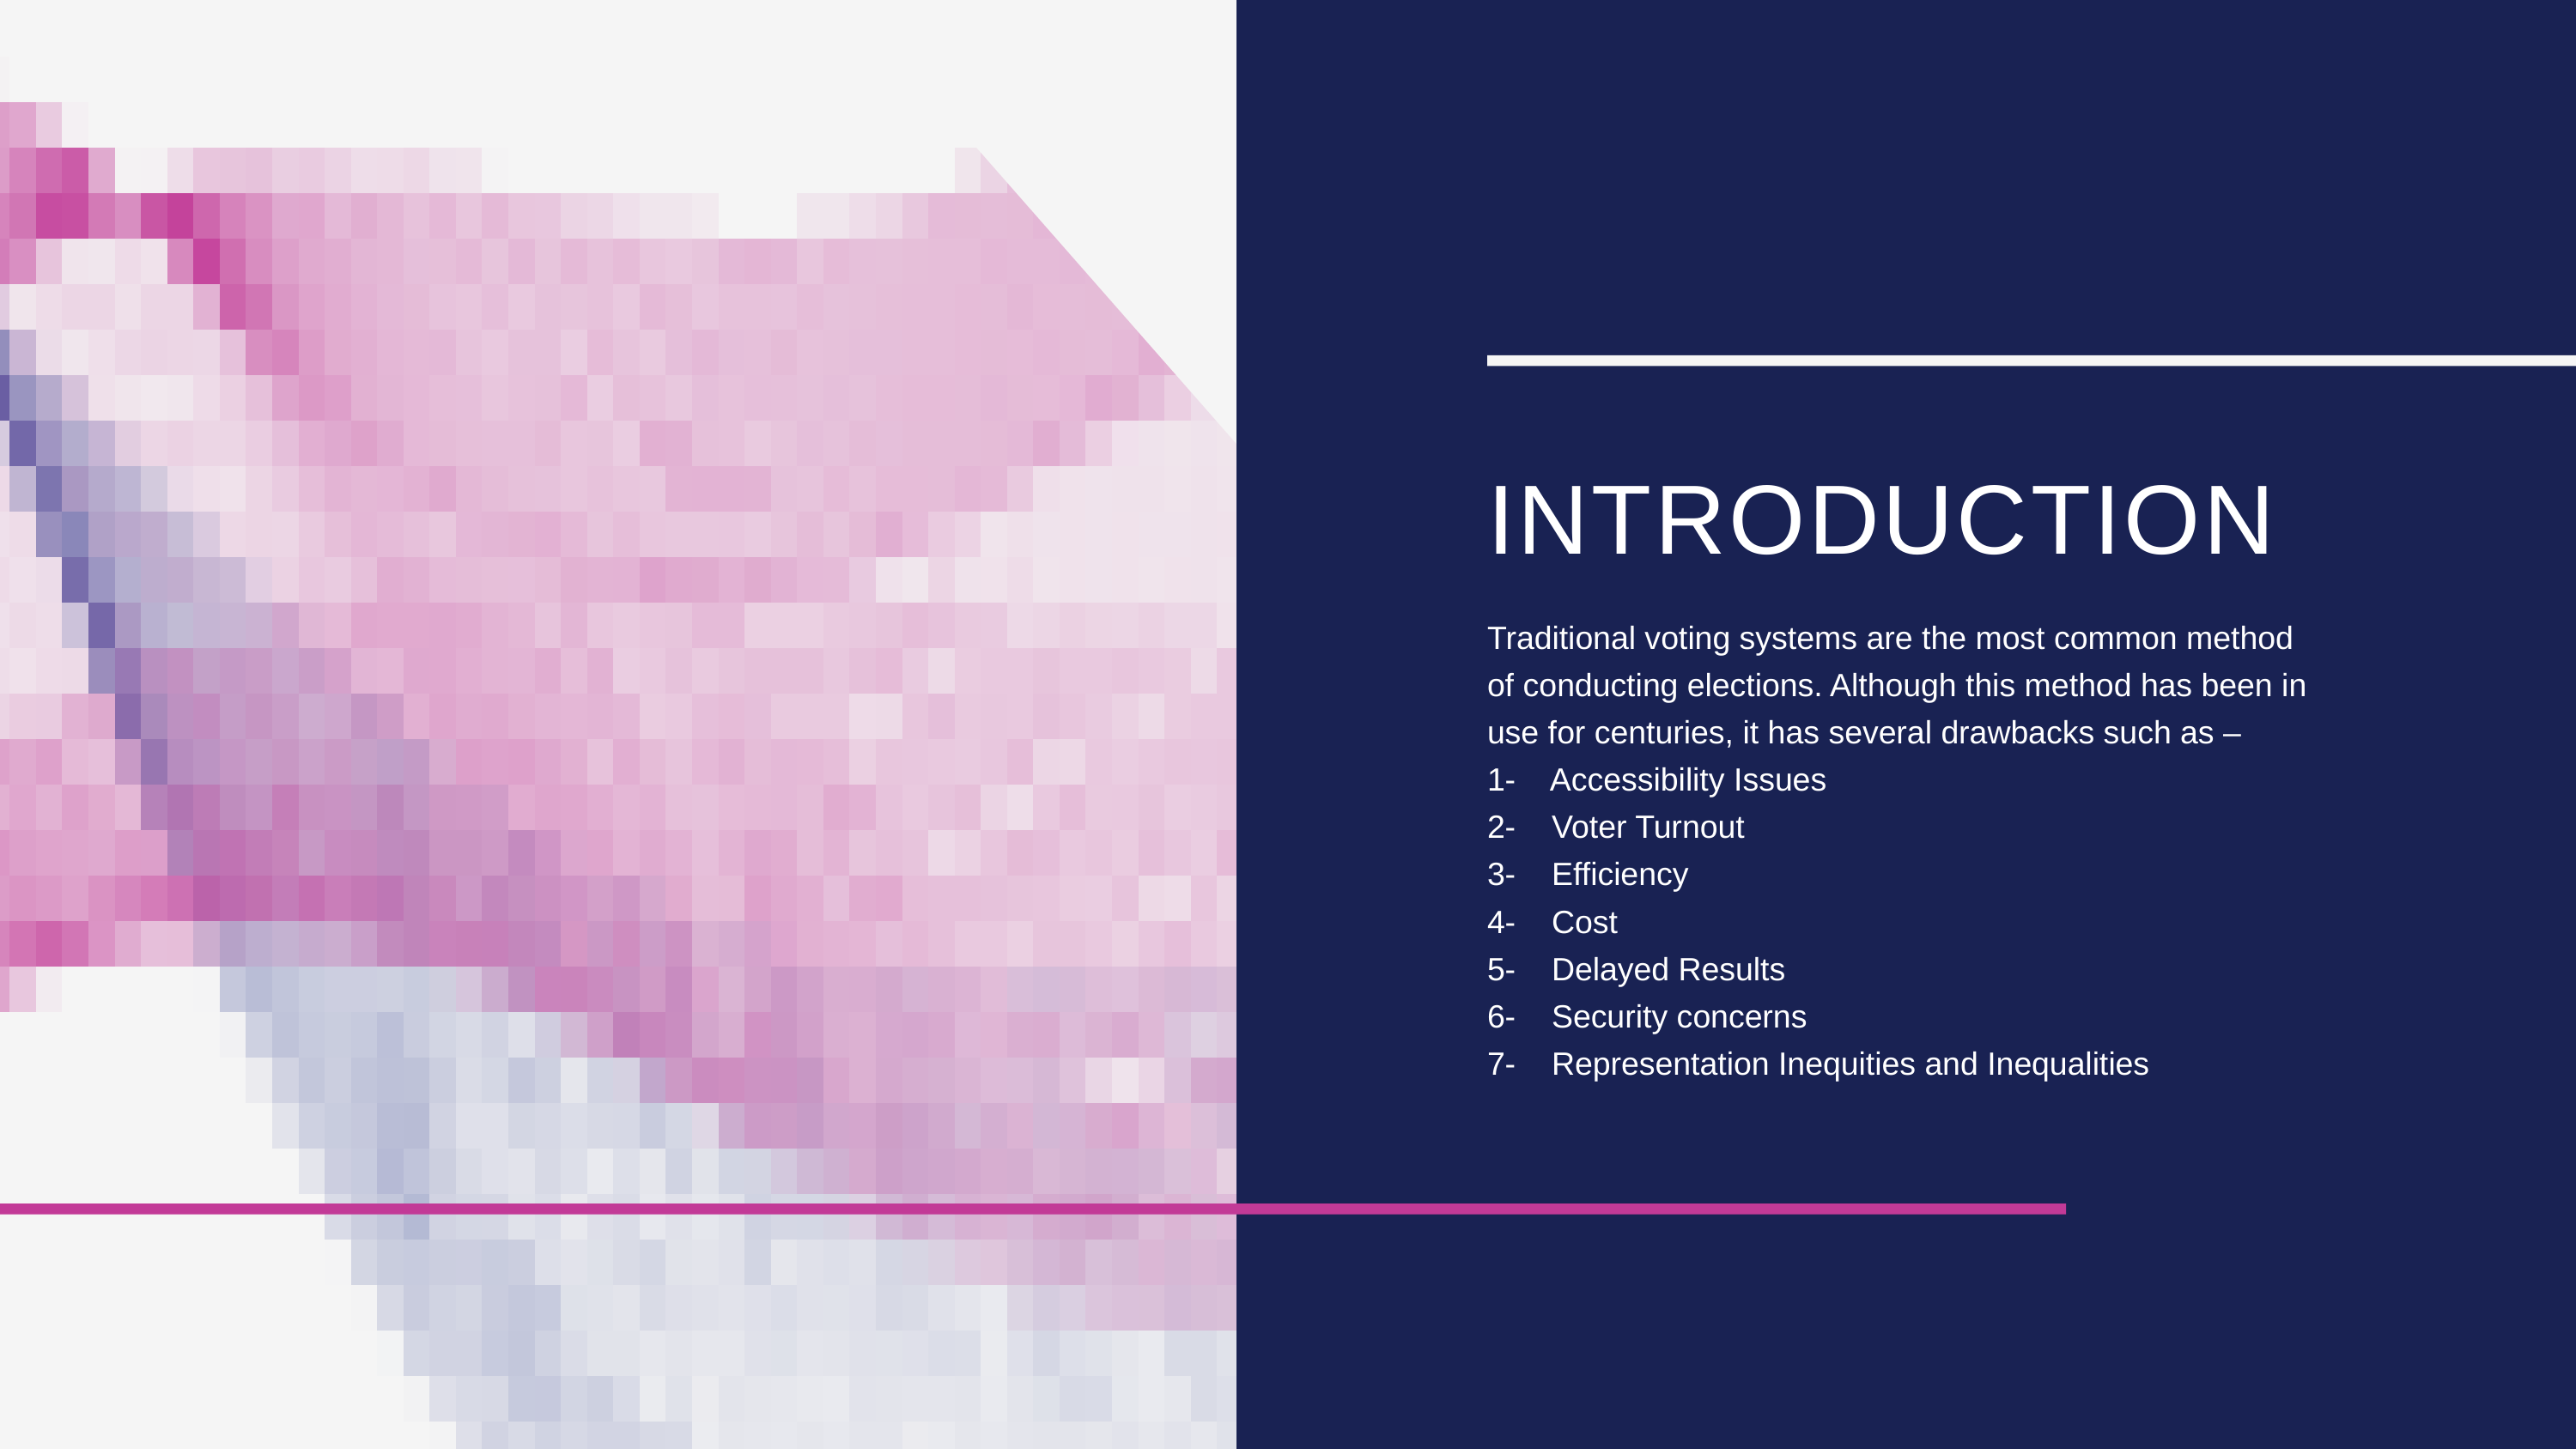

INTRODUCTION
Traditional voting systems are the most common method of conducting elections. Although this method has been in use for centuries, it has several drawbacks such as –
1-    Accessibility Issues
2-    Voter Turnout
3-    Efficiency
4-    Cost
5-    Delayed Results
6-    Security concerns
7-    Representation Inequities and Inequalities